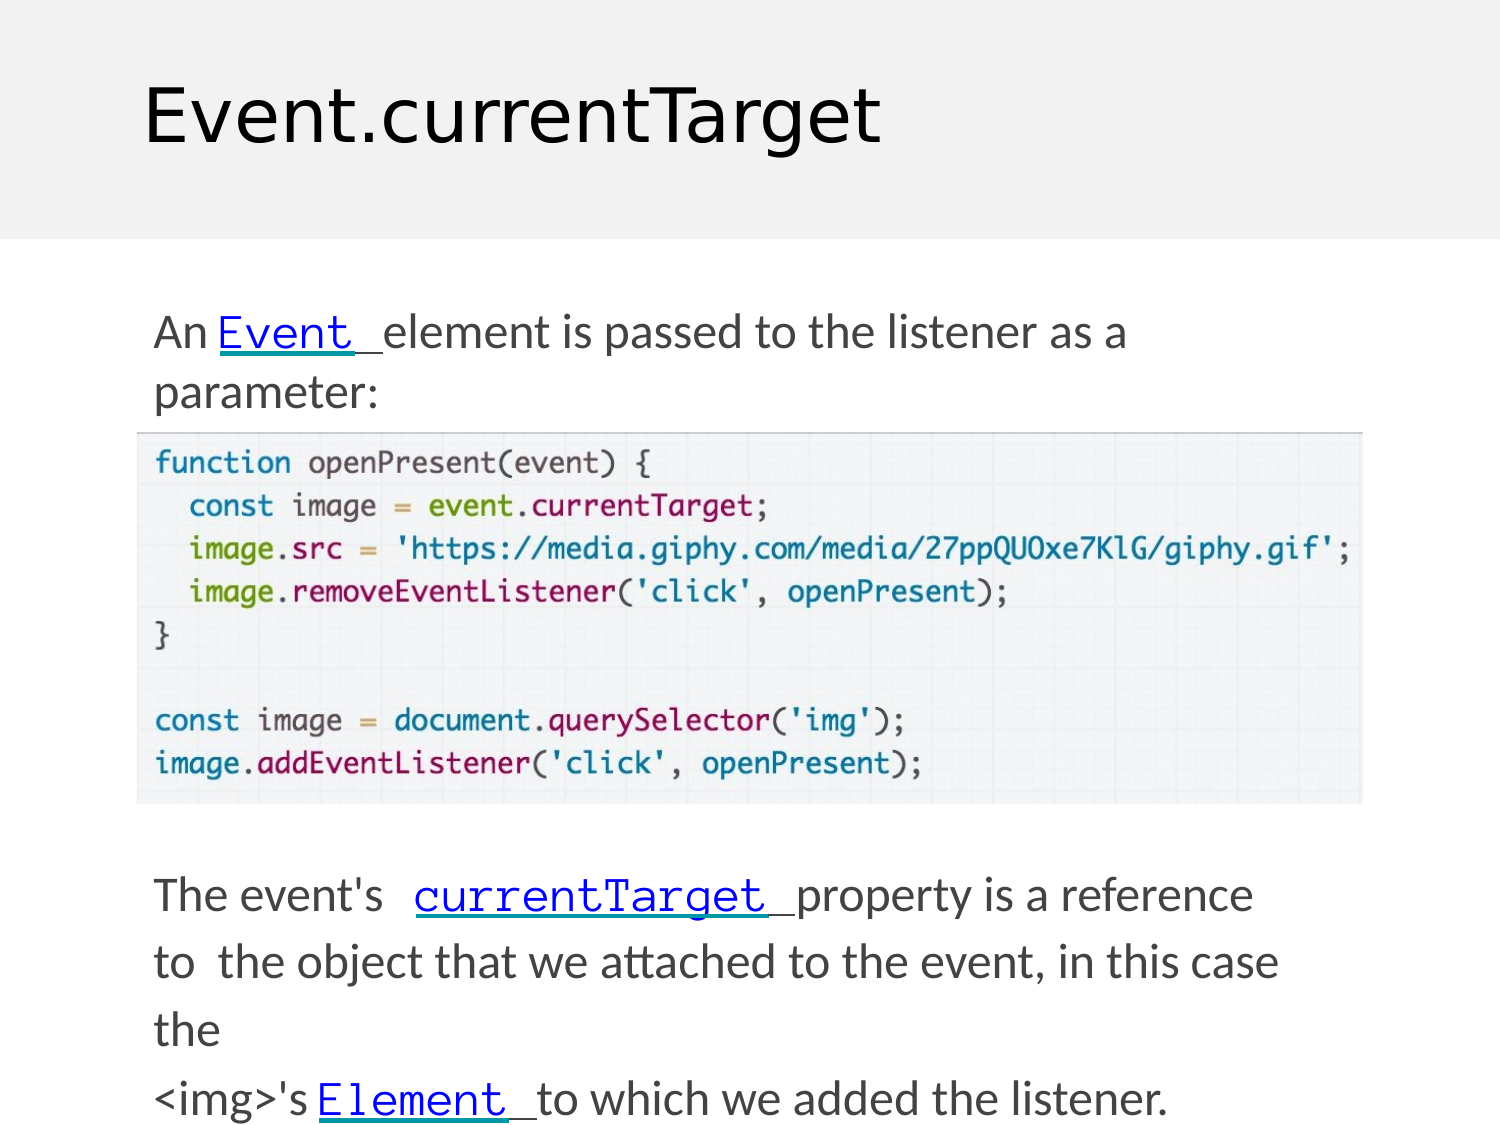

# Event.currentTarget
An Event element is passed to the listener as a parameter:

The event's	currentTarget property is a reference to  the object that we attached to the event, in this case the
<img>'s Element to which we added the listener.